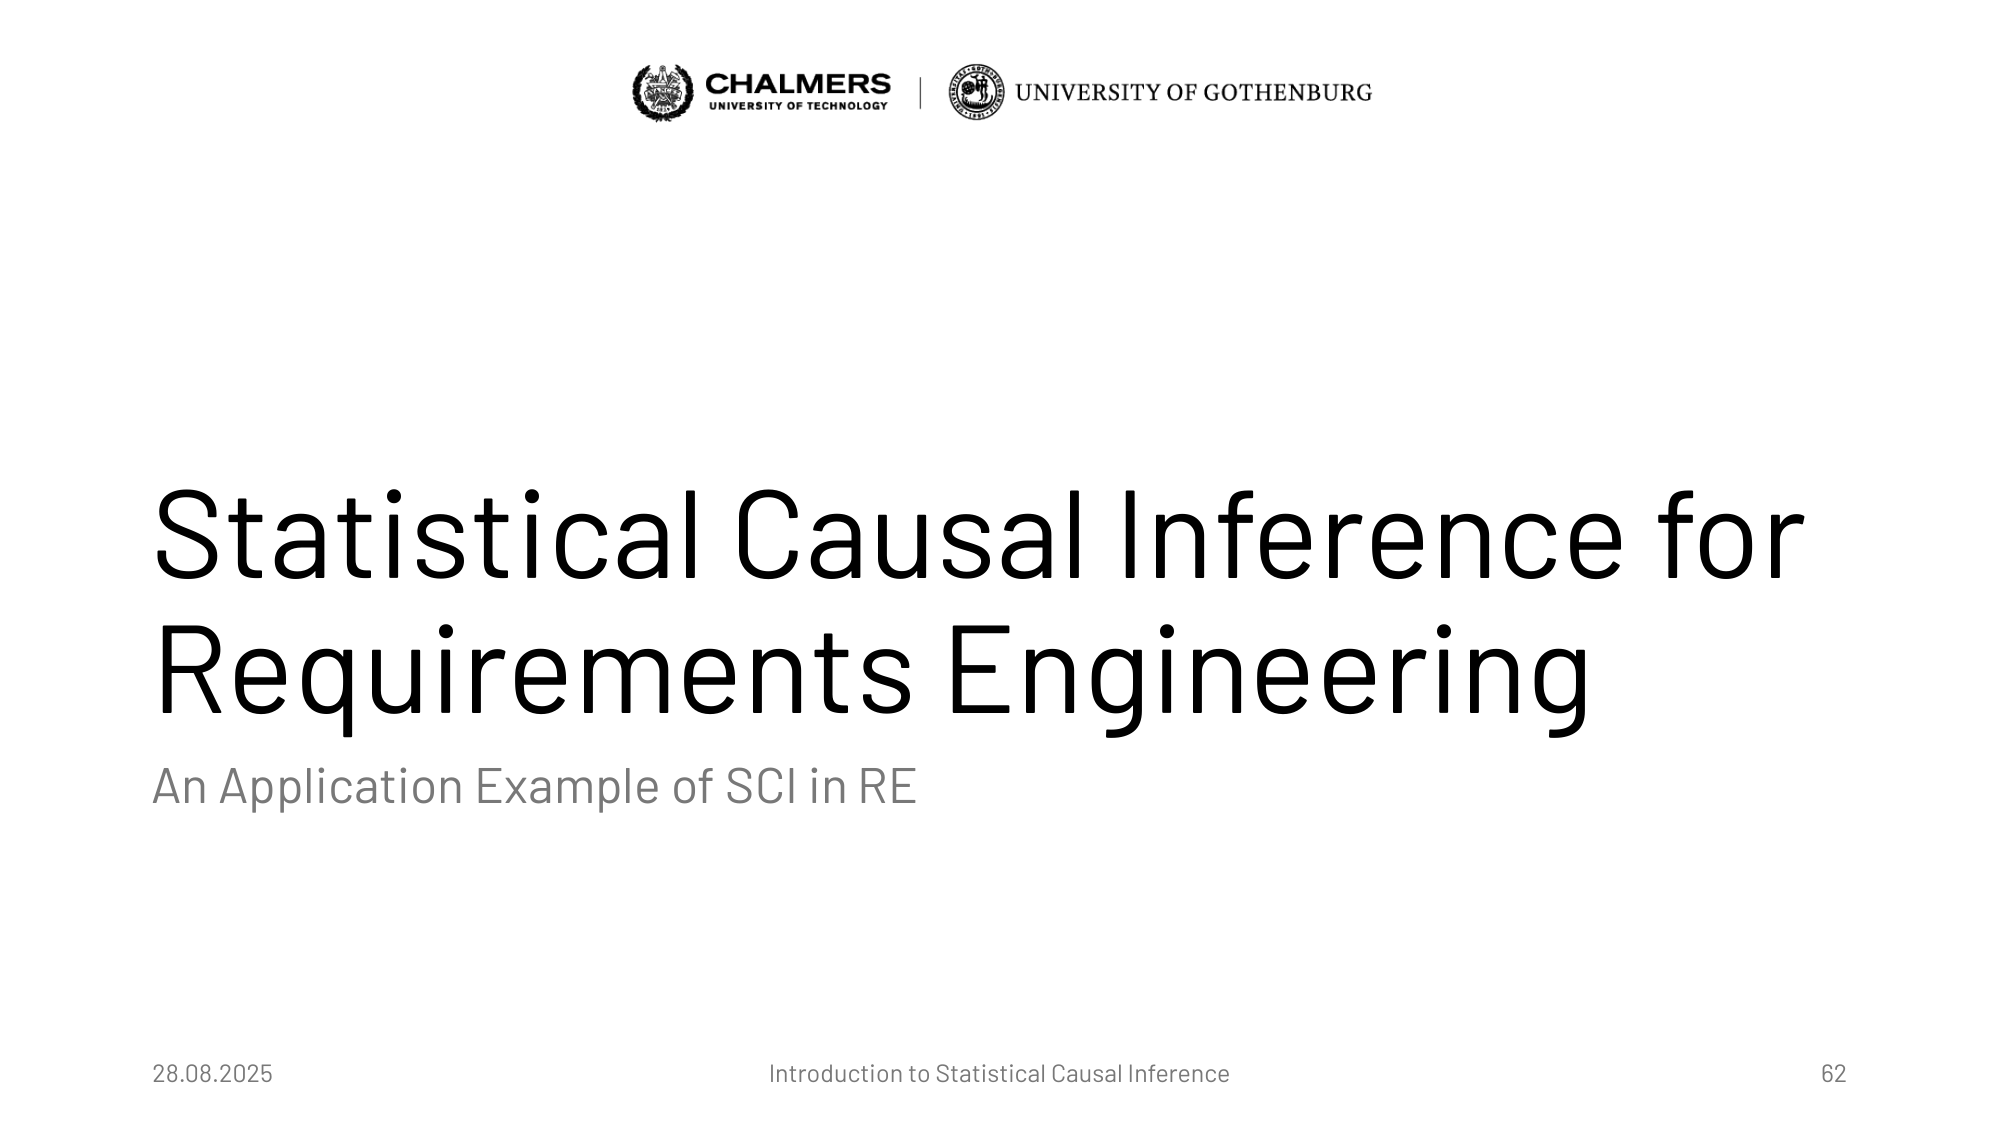

# Statistical Causal Inference for Requirements Engineering
An Application Example of SCI in RE
28.08.2025
Introduction to Statistical Causal Inference
62